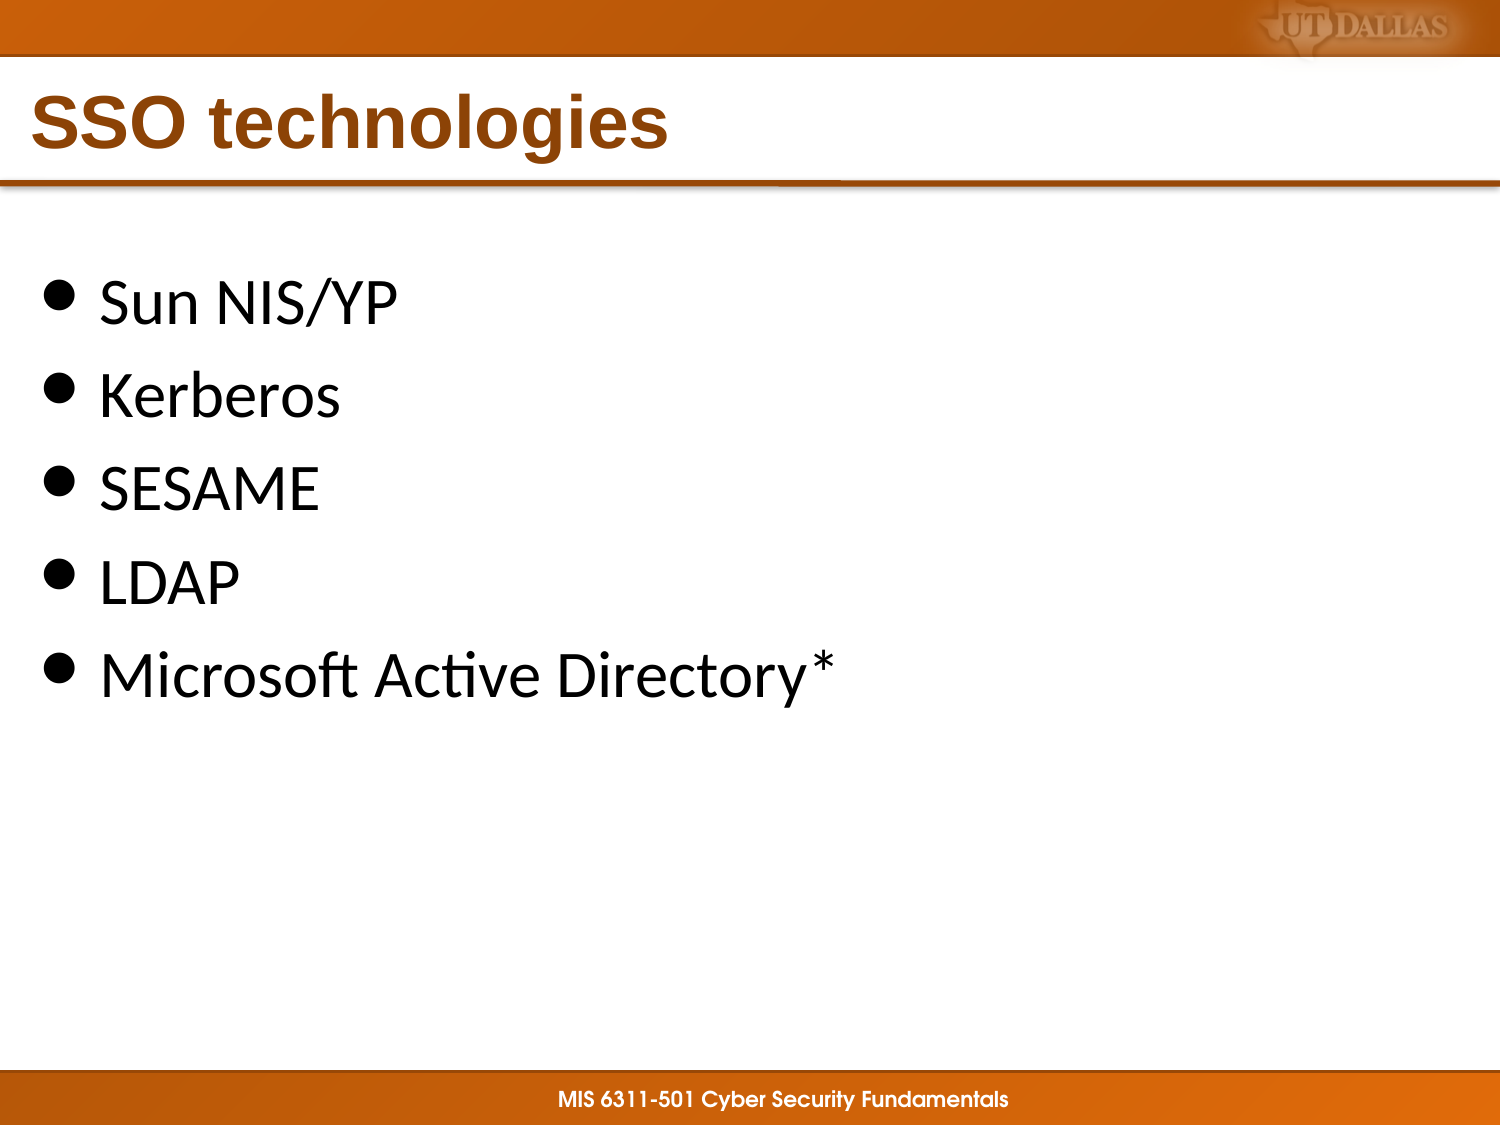

# SSO technologies
Sun NIS/YP
Kerberos
SESAME
LDAP
Microsoft Active Directory*